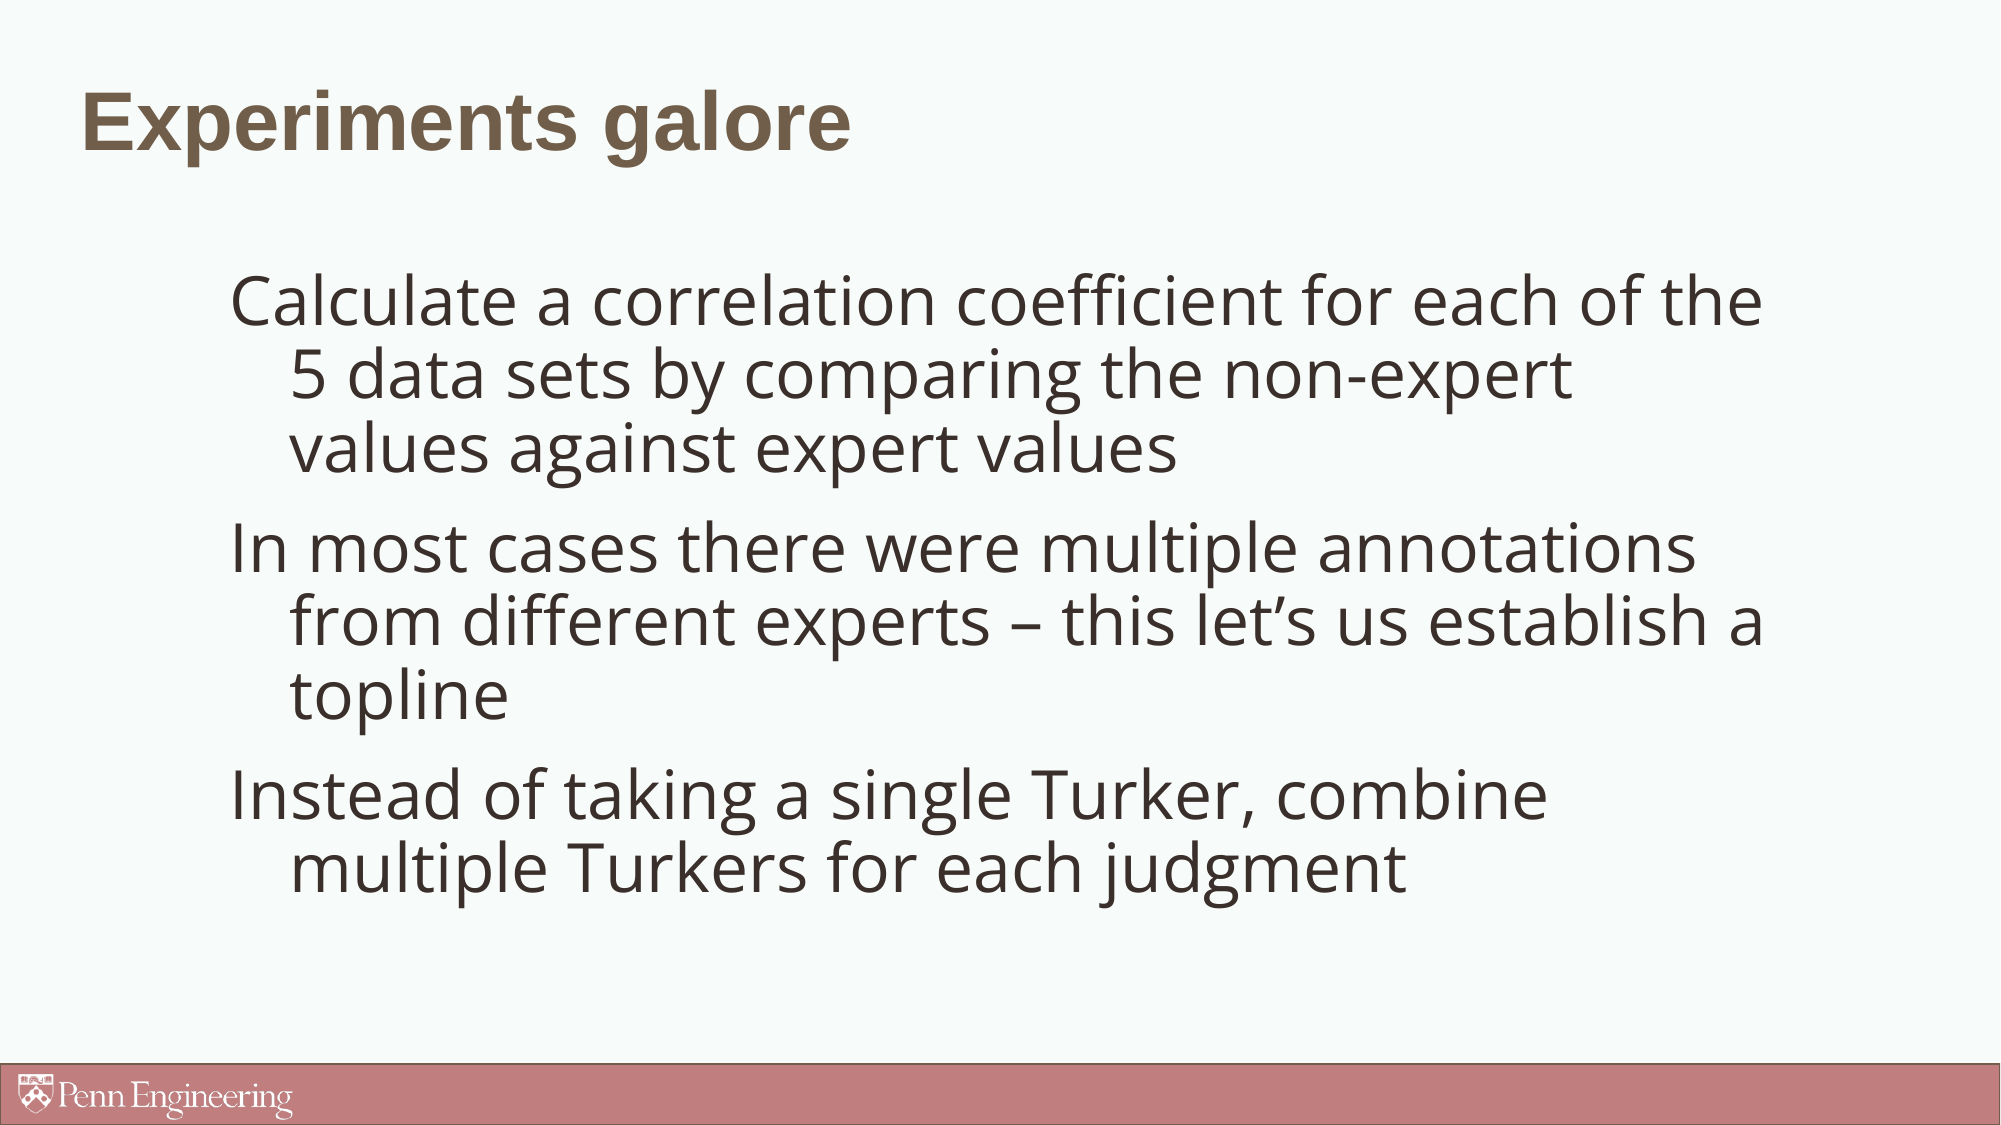

# Experiments galore
Calculate a correlation coefficient for each of the 5 data sets by comparing the non-expert values against expert values
In most cases there were multiple annotations from different experts – this let’s us establish a topline
Instead of taking a single Turker, combine multiple Turkers for each judgment